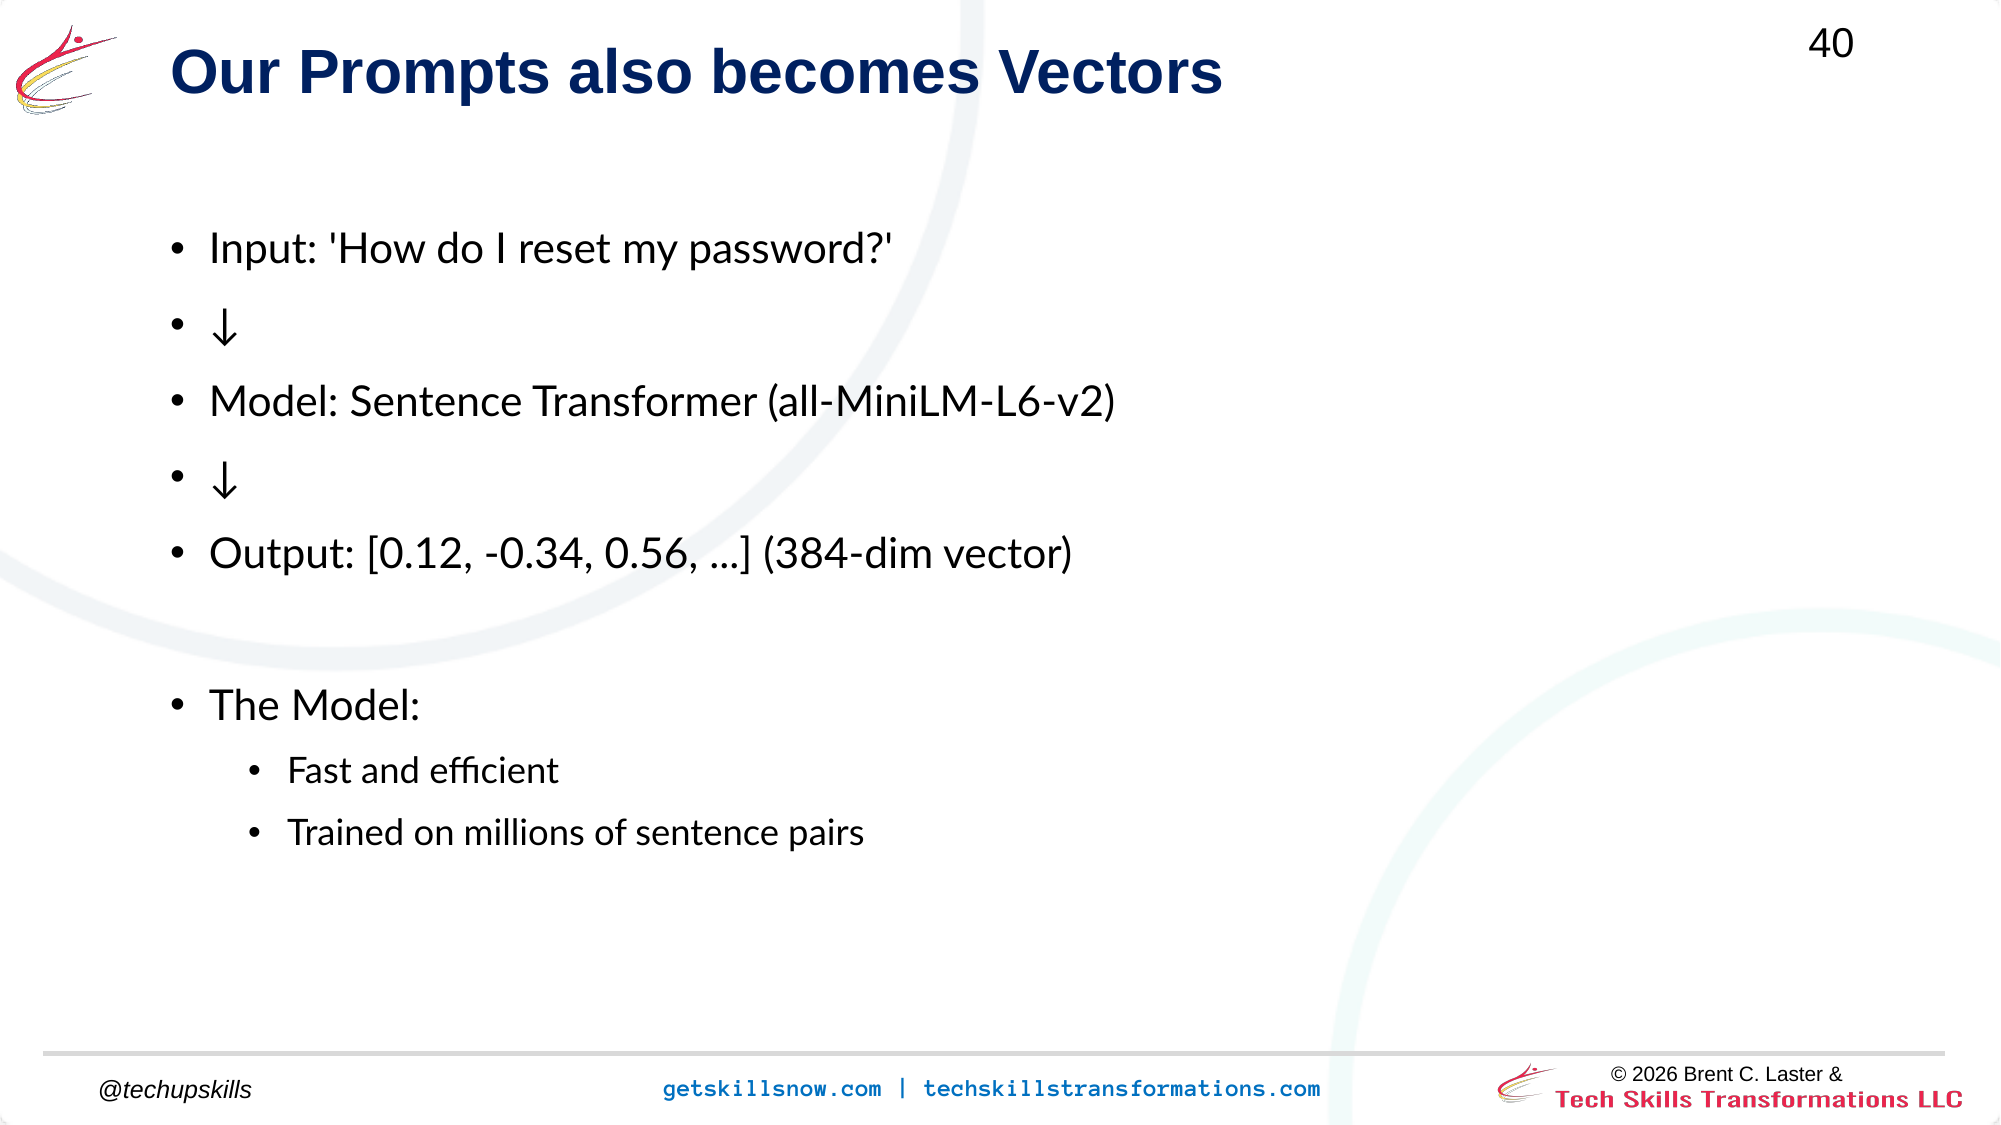

# Our Prompts also becomes Vectors

Input: 'How do I reset my password?'
↓
Model: Sentence Transformer (all-MiniLM-L6-v2)
↓
Output: [0.12, -0.34, 0.56, ...] (384-dim vector)

The Model:
Fast and efficient
Trained on millions of sentence pairs